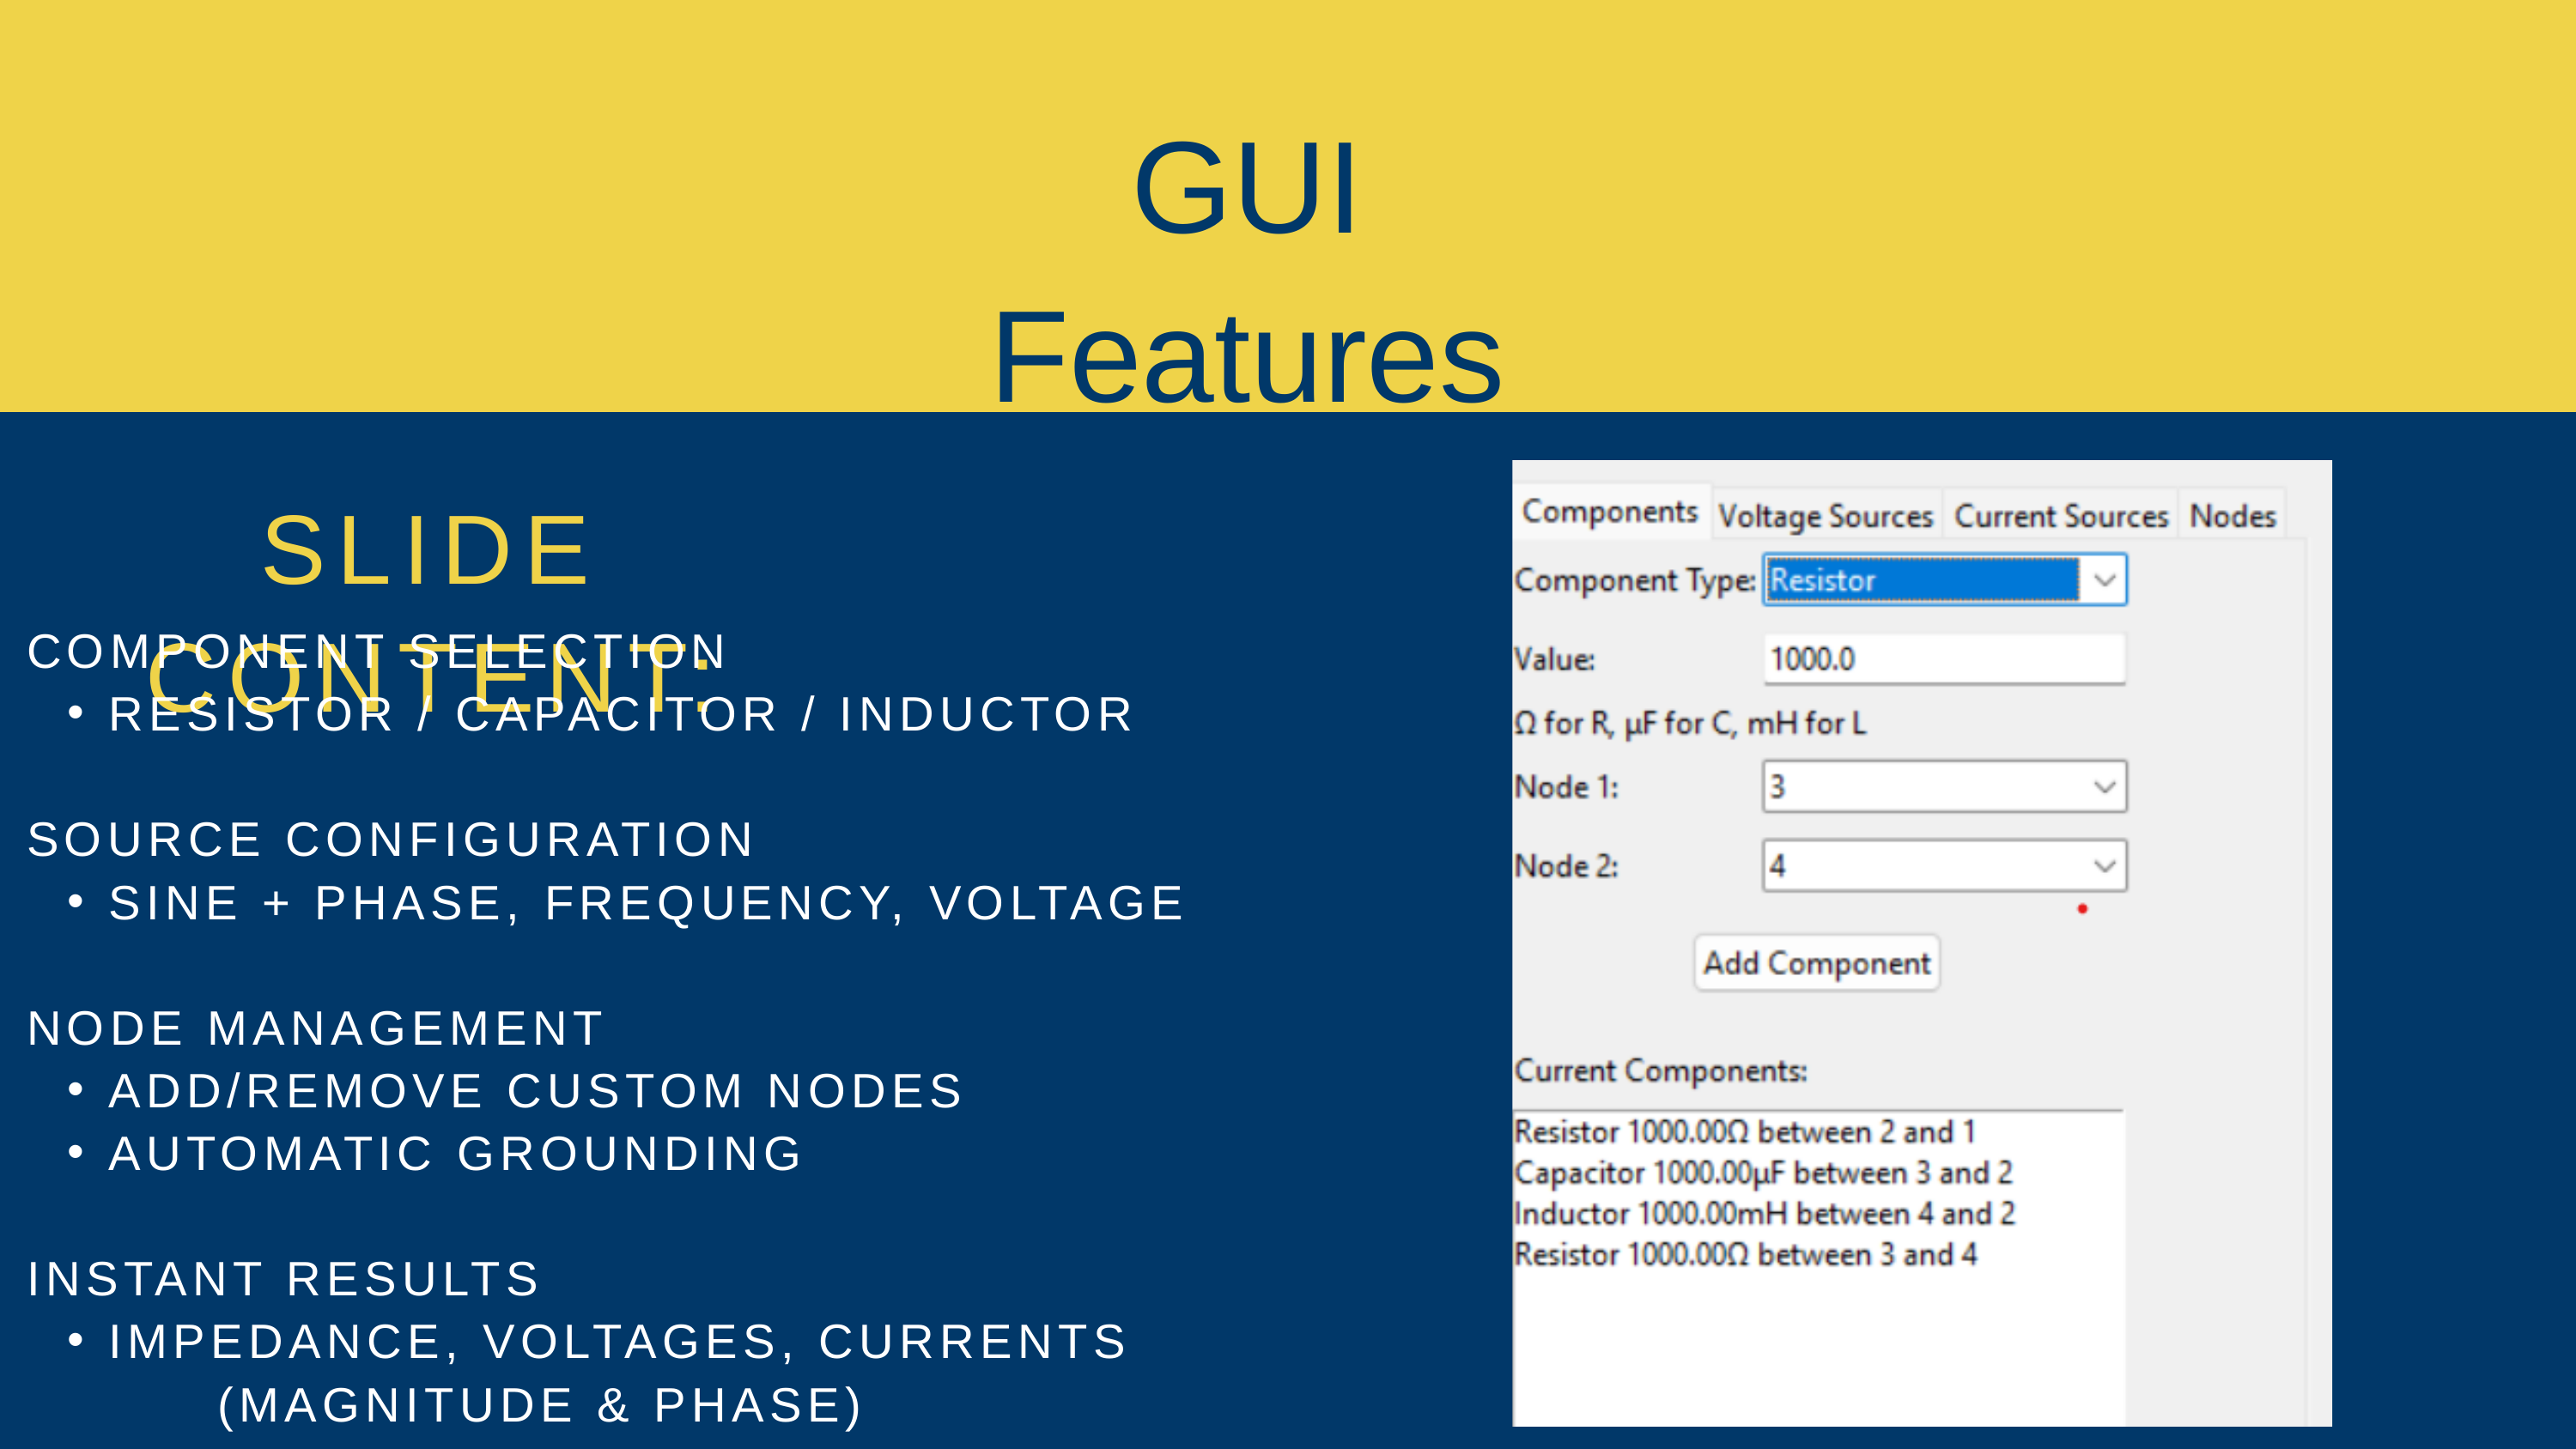

GUI Features

SLIDE CONTENT:
COMPONENT SELECTION
RESISTOR / CAPACITOR / INDUCTOR

SOURCE CONFIGURATION
SINE + PHASE, FREQUENCY, VOLTAGE

NODE MANAGEMENT
ADD/REMOVE CUSTOM NODES
AUTOMATIC GROUNDING

INSTANT RESULTS
IMPEDANCE, VOLTAGES, CURRENTS
          (MAGNITUDE & PHASE)